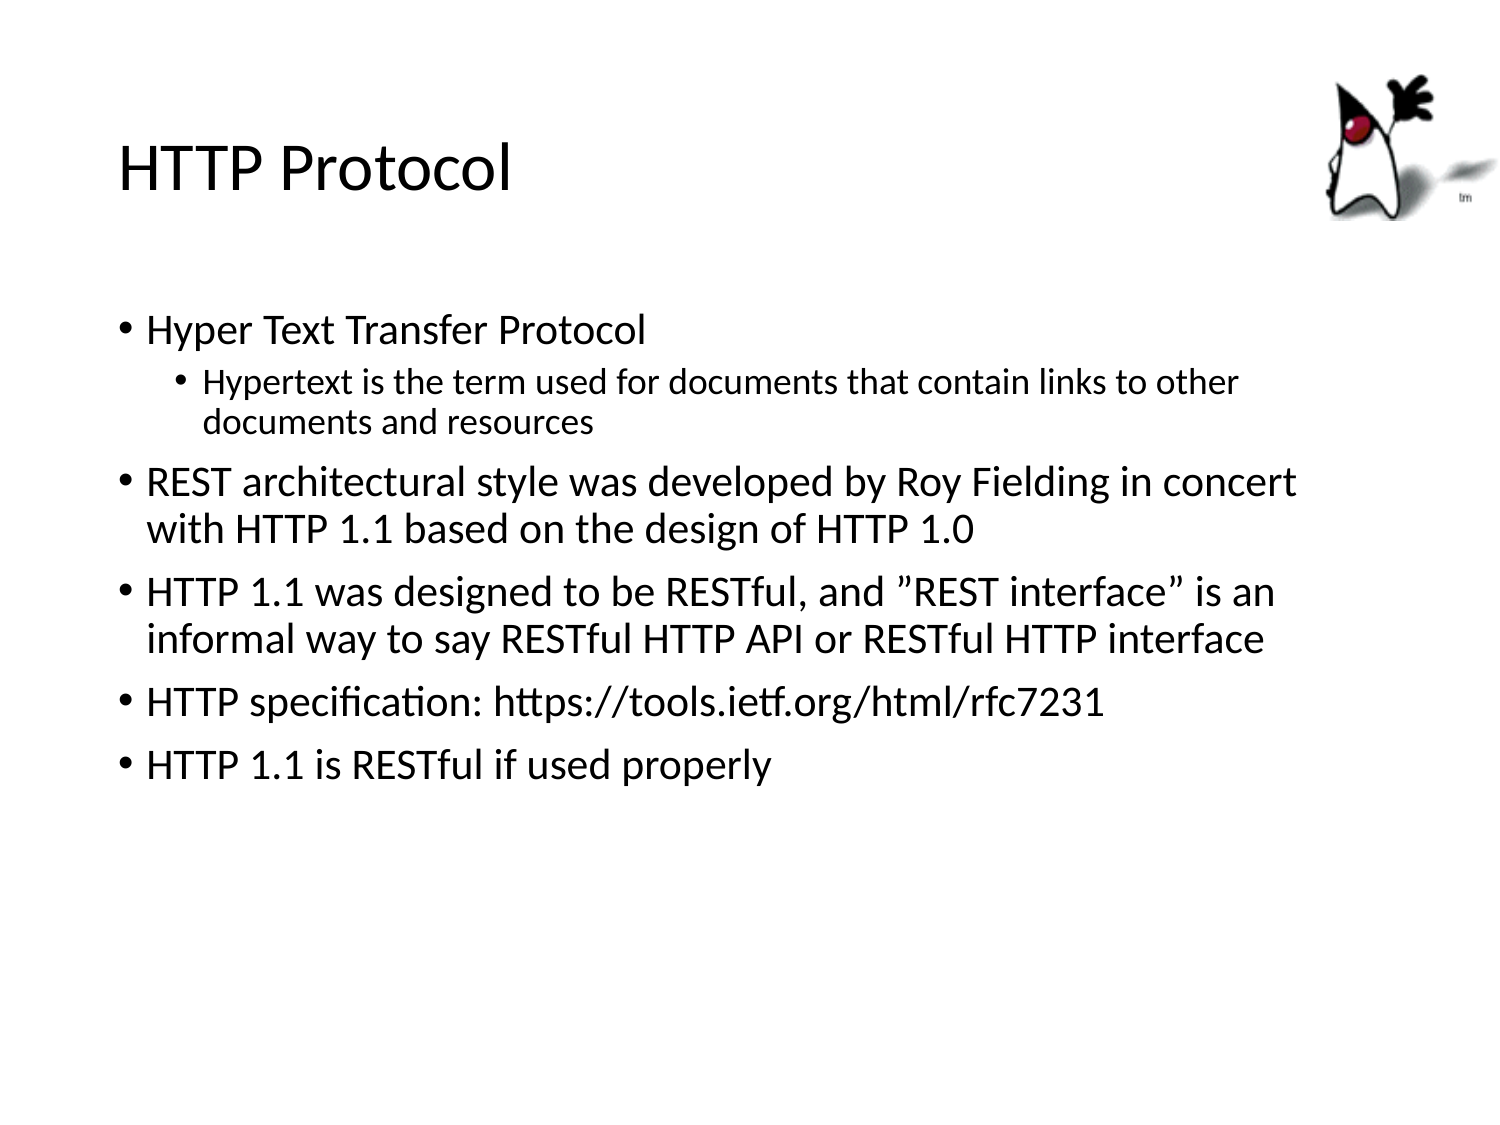

# HTTP Protocol
Hyper Text Transfer Protocol
Hypertext is the term used for documents that contain links to other documents and resources
REST architectural style was developed by Roy Fielding in concert with HTTP 1.1 based on the design of HTTP 1.0
HTTP 1.1 was designed to be RESTful, and ”REST interface” is an informal way to say RESTful HTTP API or RESTful HTTP interface
HTTP specification: https://tools.ietf.org/html/rfc7231
HTTP 1.1 is RESTful if used properly